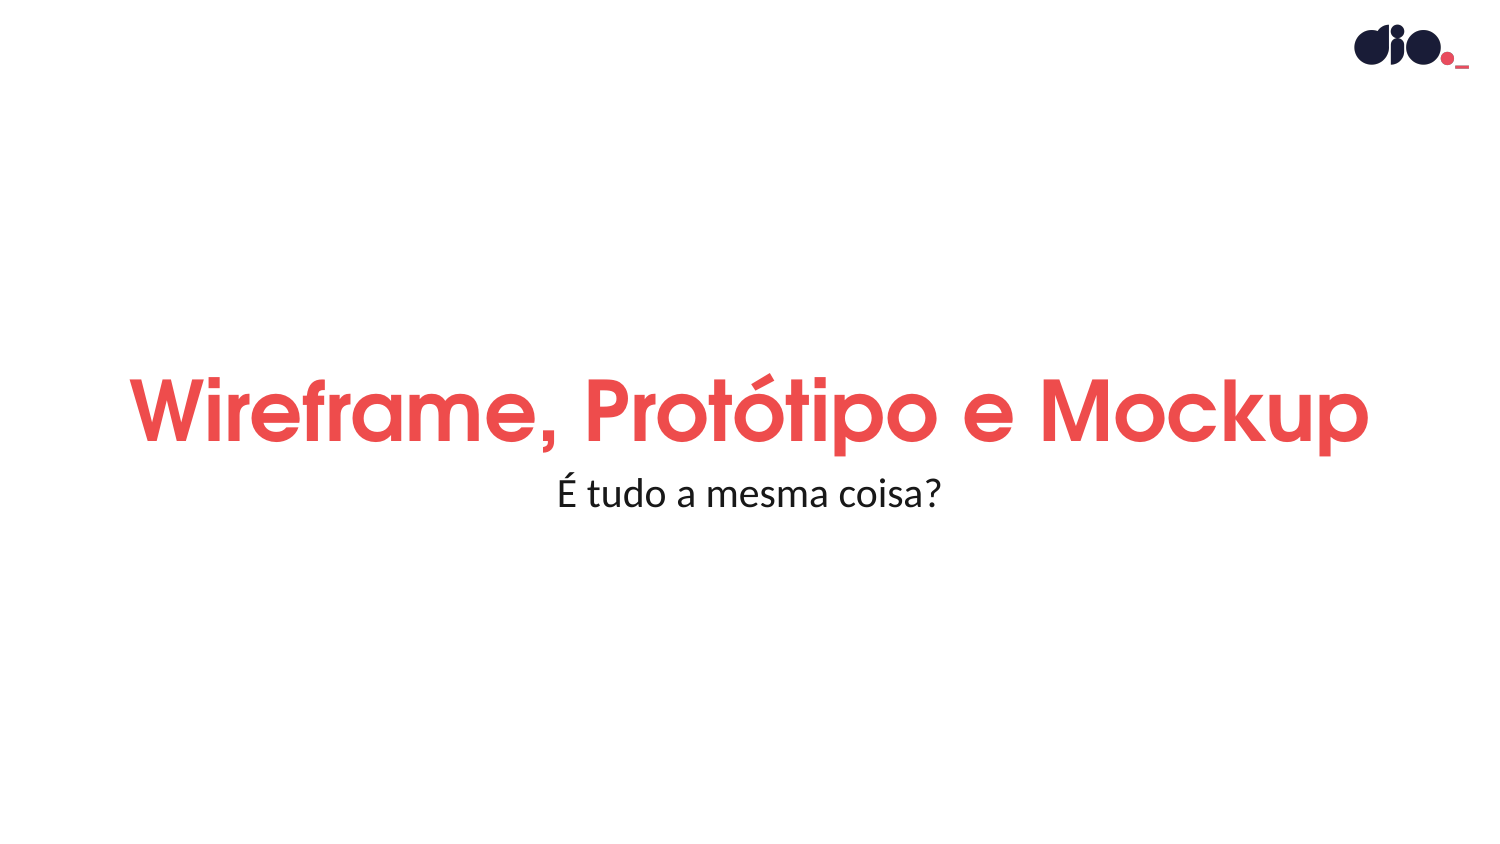

Wireframe, Protótipo e Mockup
É tudo a mesma coisa?